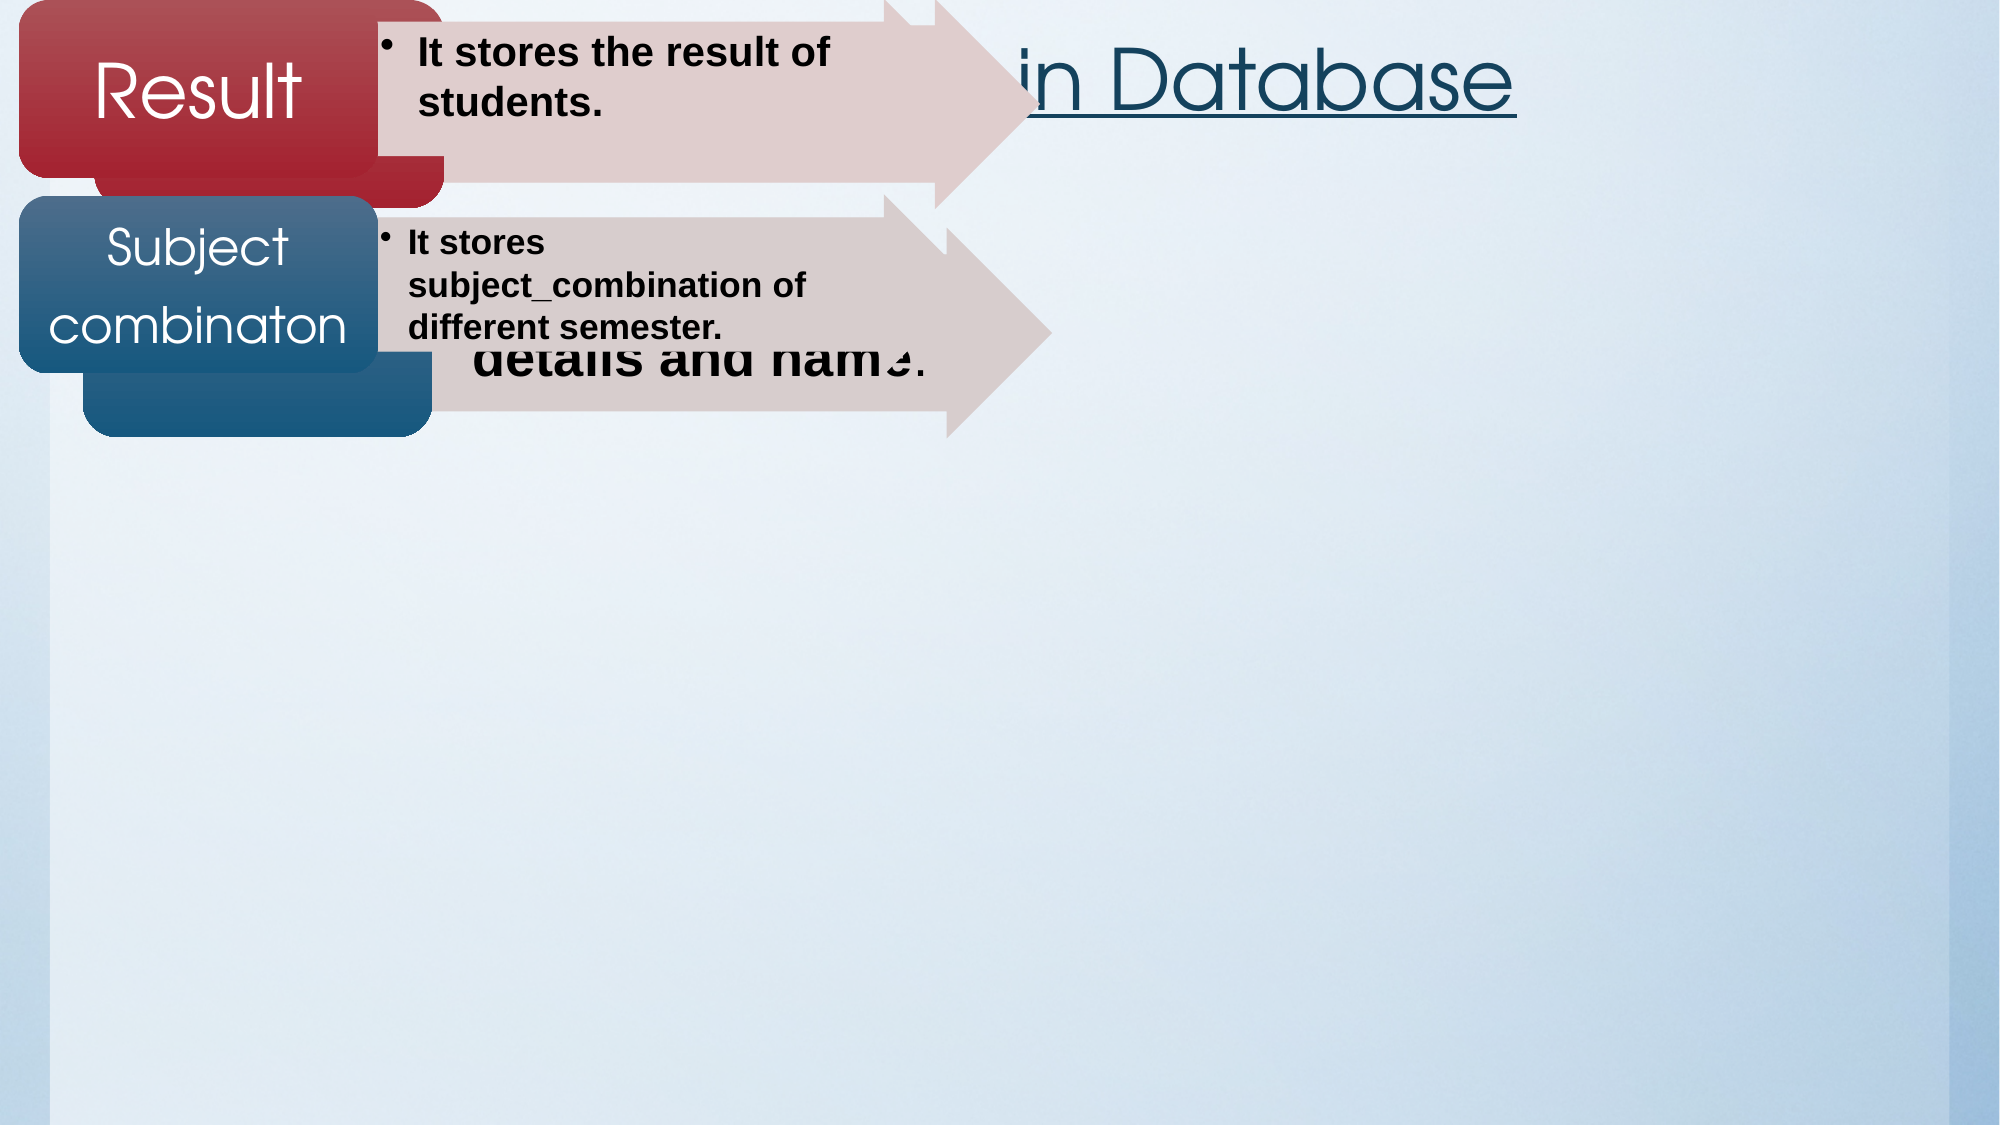

# Various table in Database
It stores all types and name of Subjects.

Subjects
It stores Students details and name.
Students
It stores the result of students.
Result
It stores subject_combination of different semester.
Subject
combinaton